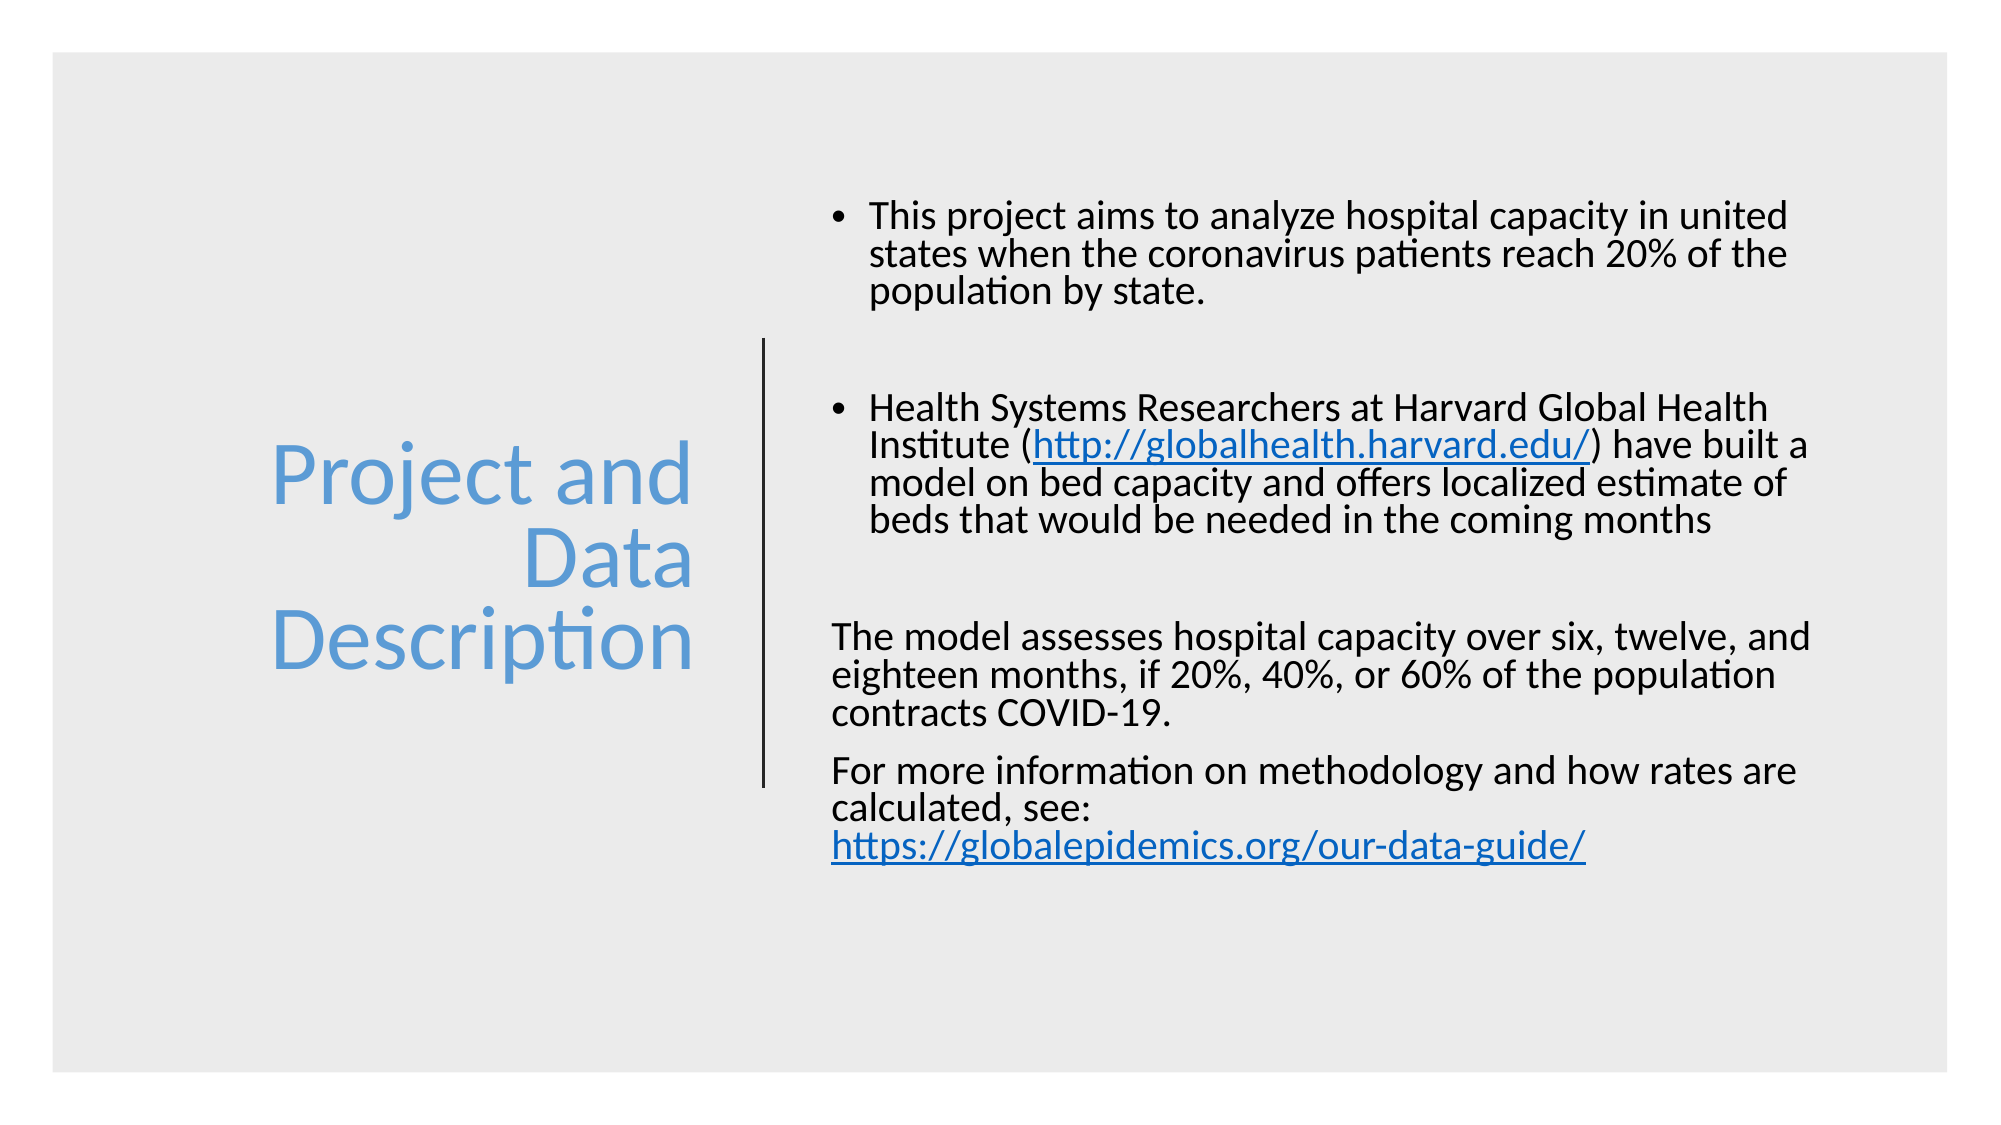

# Project and Data Description
This project aims to analyze hospital capacity in united states when the coronavirus patients reach 20% of the population by state.

Health Systems Researchers at Harvard Global Health Institute (http://globalhealth.harvard.edu/) have built a model on bed capacity and offers localized estimate of beds that would be needed in the coming months

The model assesses hospital capacity over six, twelve, and eighteen months, if 20%, 40%, or 60% of the population contracts COVID-19.
For more information on methodology and how rates are calculated, see: https://globalepidemics.org/our-data-guide/